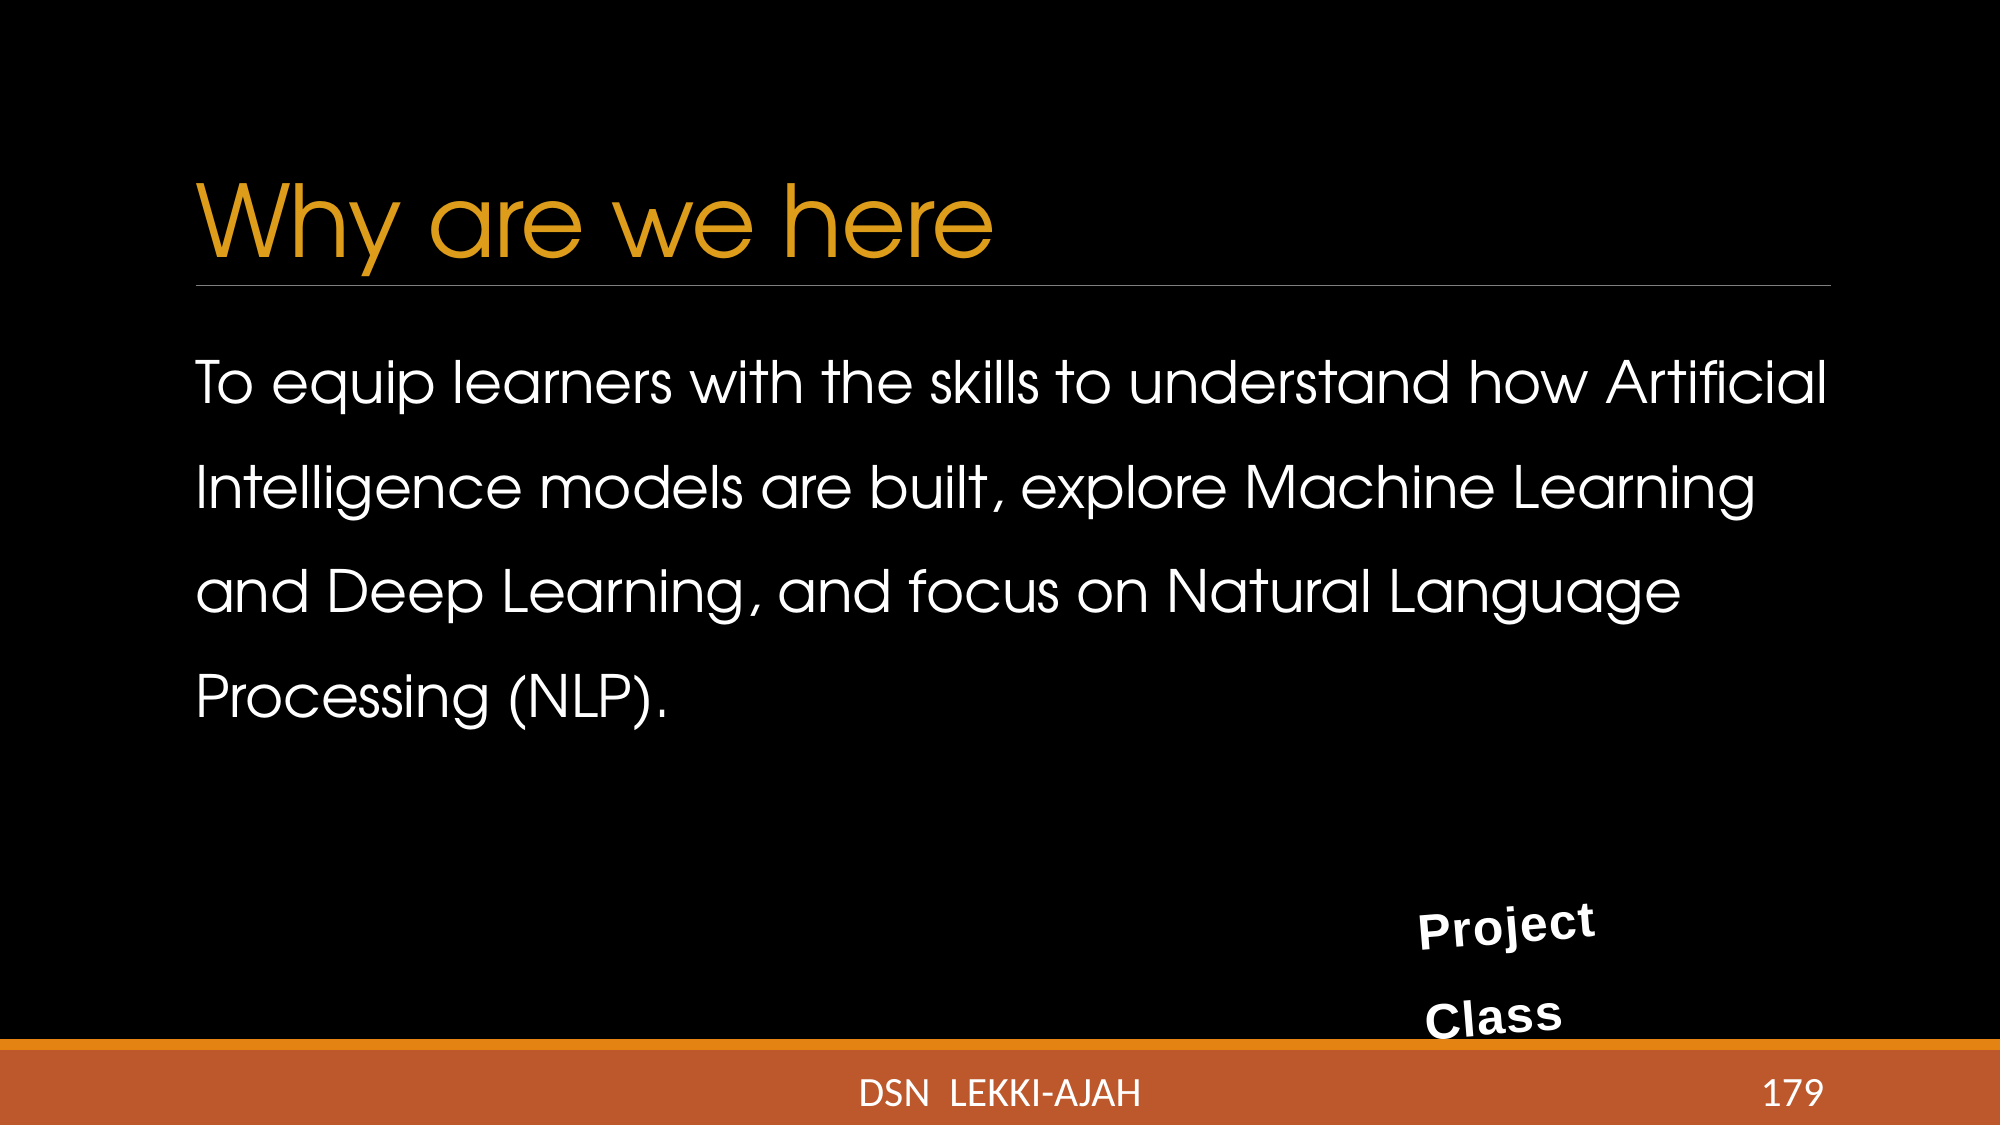

# Why are we here
To equip learners with the skills to understand how Artificial Intelligence models are built, explore Machine Learning and Deep Learning, and focus on Natural Language Processing (NLP).
Project Class
DSN  LEKKI-AJAH
179